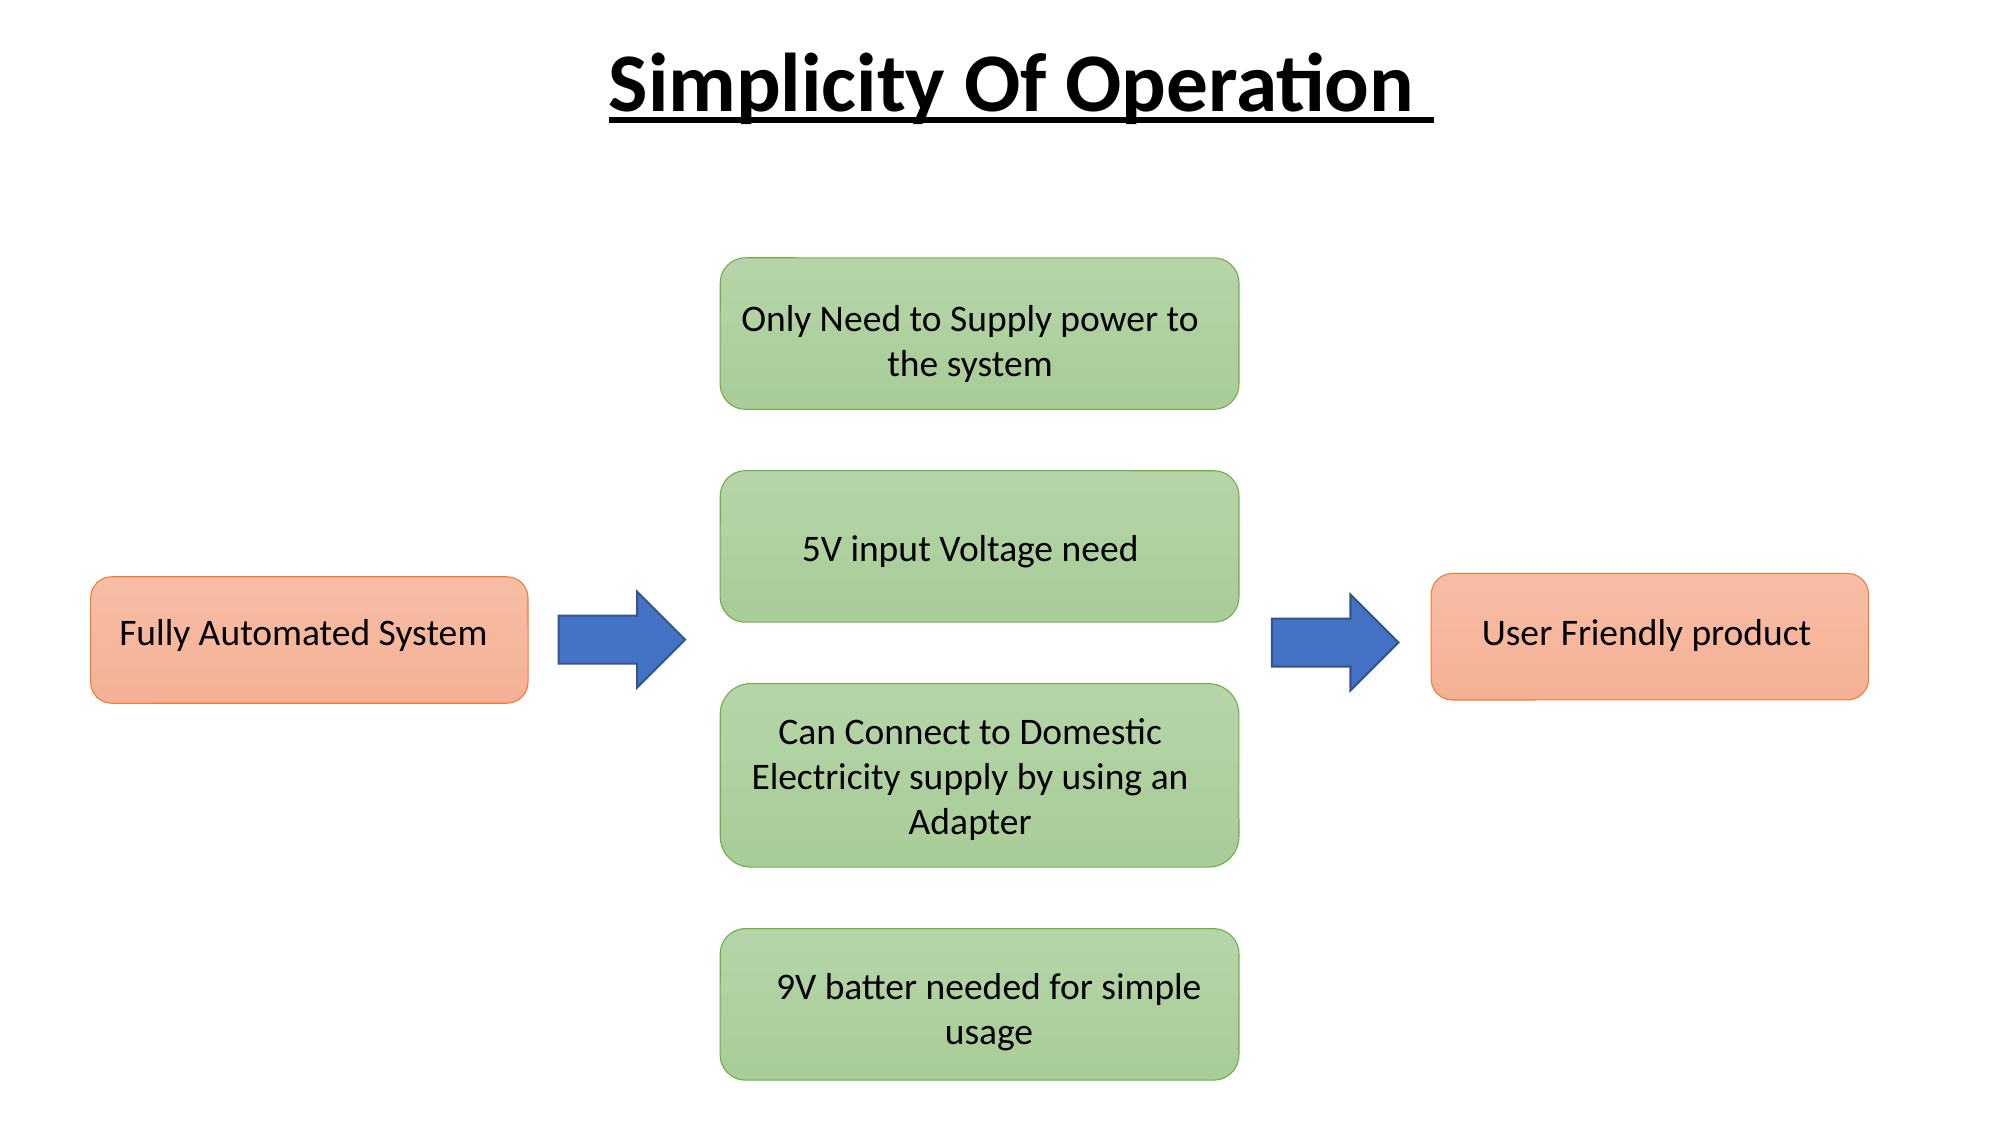

Simplicity Of Operation

Only Need to Supply power to the system

5V input Voltage need

Fully Automated System
User Friendly product

Can Connect to Domestic Electricity supply by using an Adapter

9V batter needed for simple usage